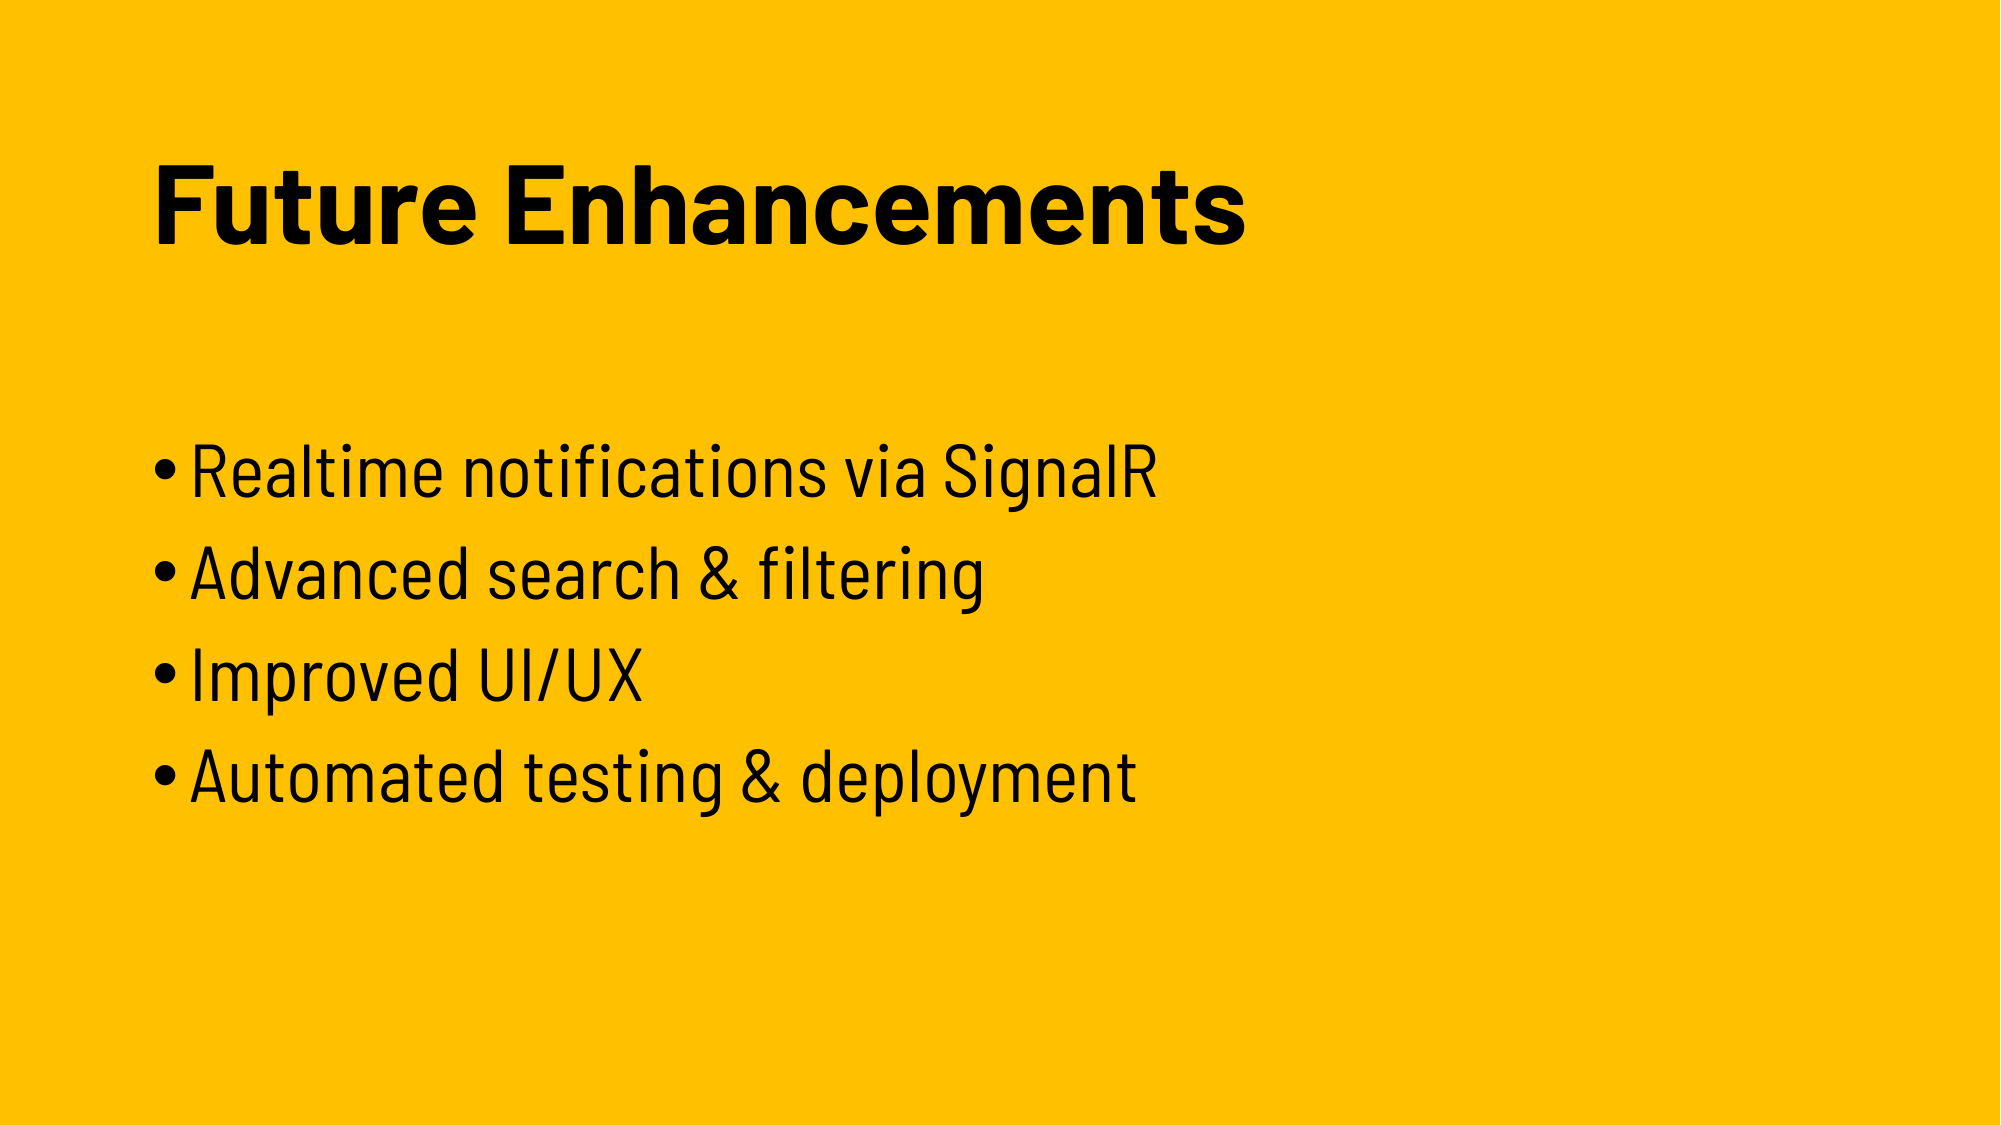

# Future Enhancements
Realtime notifications via SignalR
Advanced search & filtering
Improved UI/UX
Automated testing & deployment